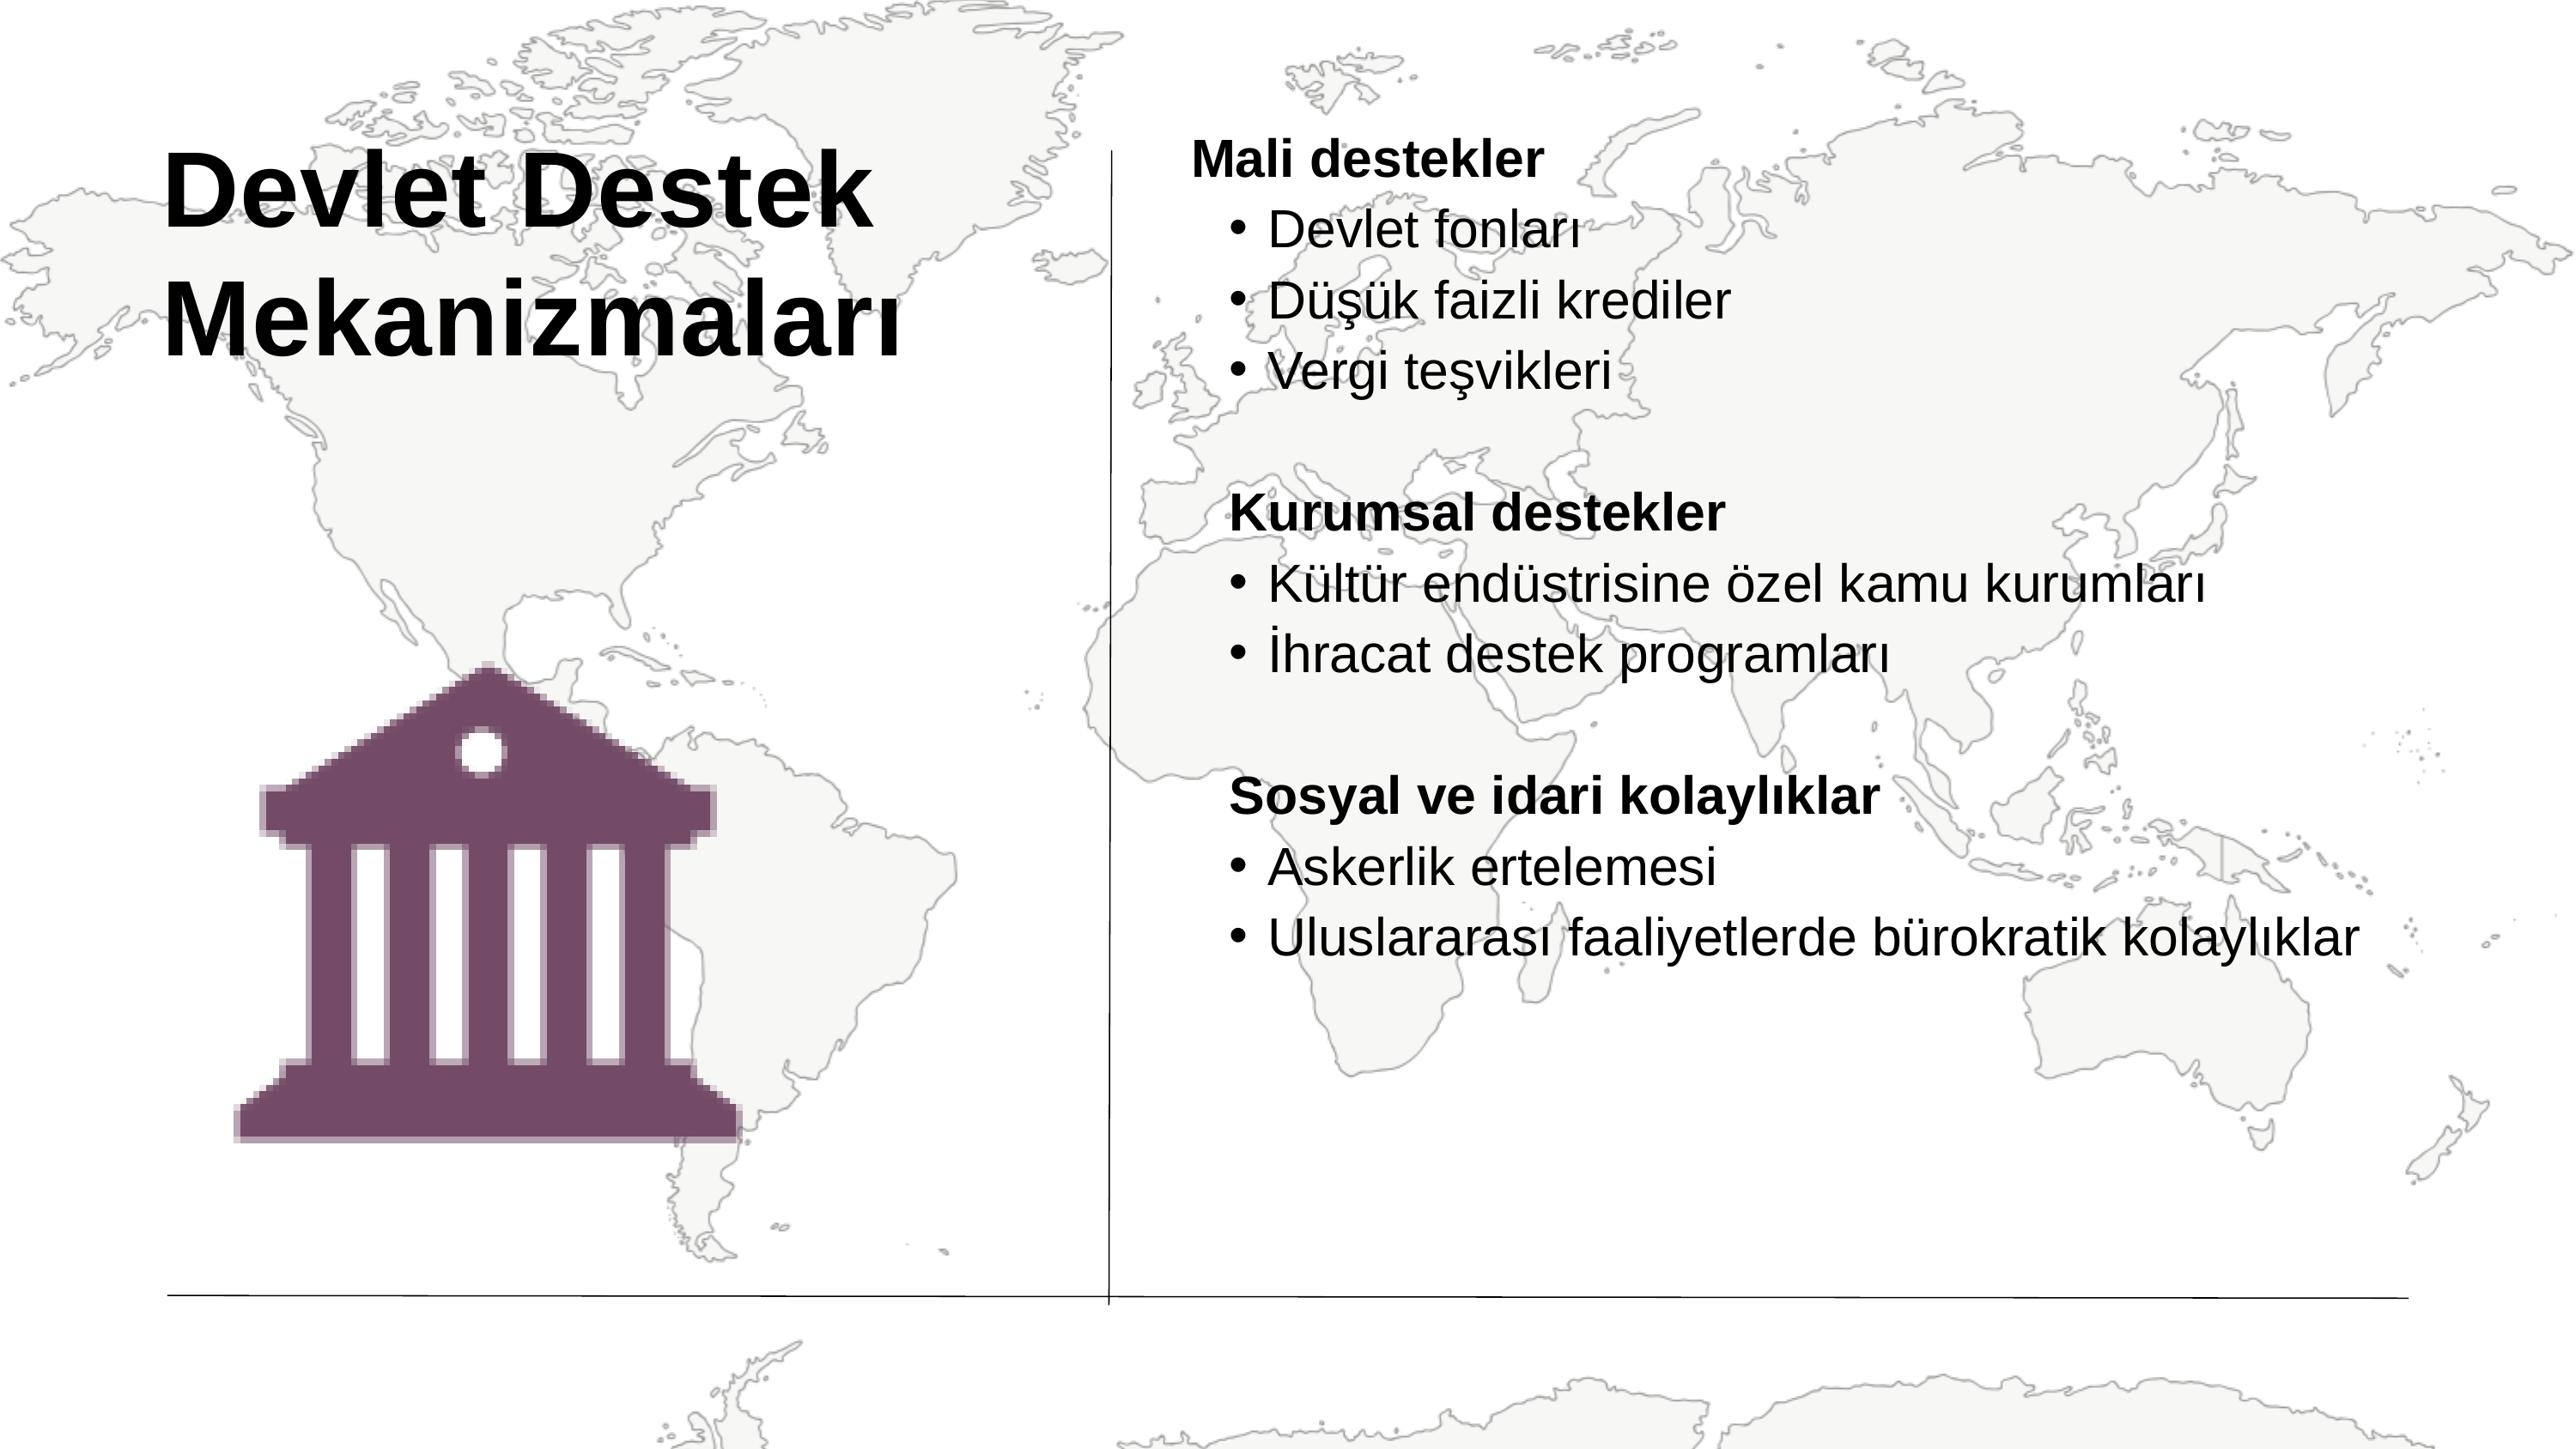

Mali destekler
Devlet fonları
Düşük faizli krediler
Vergi teşvikleri

Kurumsal destekler
Kültür endüstrisine özel kamu kurumları
İhracat destek programları

Sosyal ve idari kolaylıklar
Askerlik ertelemesi
Uluslararası faaliyetlerde bürokratik kolaylıklar

Devlet Destek Mekanizmaları